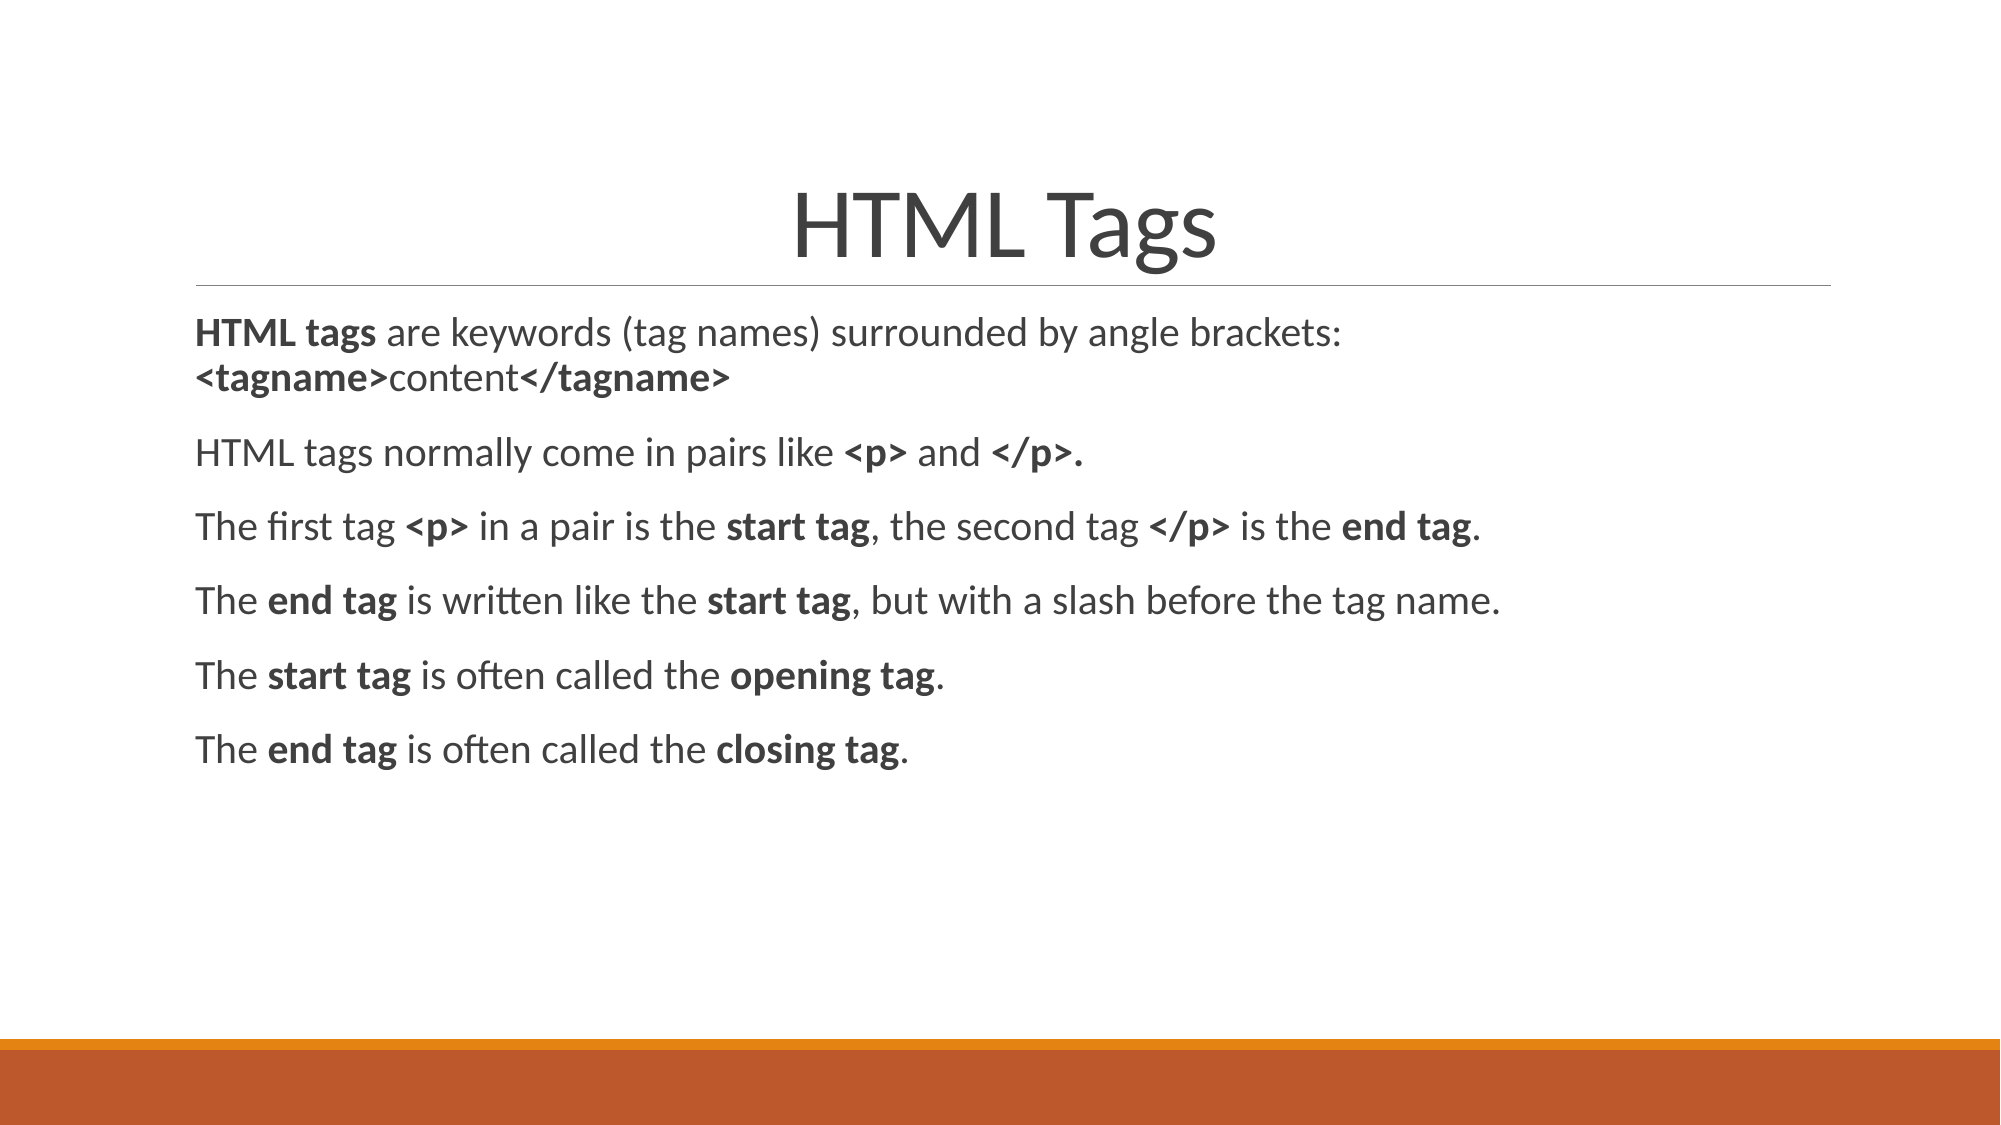

# HTML Tags
HTML tags are keywords (tag names) surrounded by angle brackets: <tagname>content</tagname>
HTML tags normally come in pairs like <p> and </p>.
The first tag <p> in a pair is the start tag, the second tag </p> is the end tag.
The end tag is written like the start tag, but with a slash before the tag name.
The start tag is often called the opening tag.
The end tag is often called the closing tag.